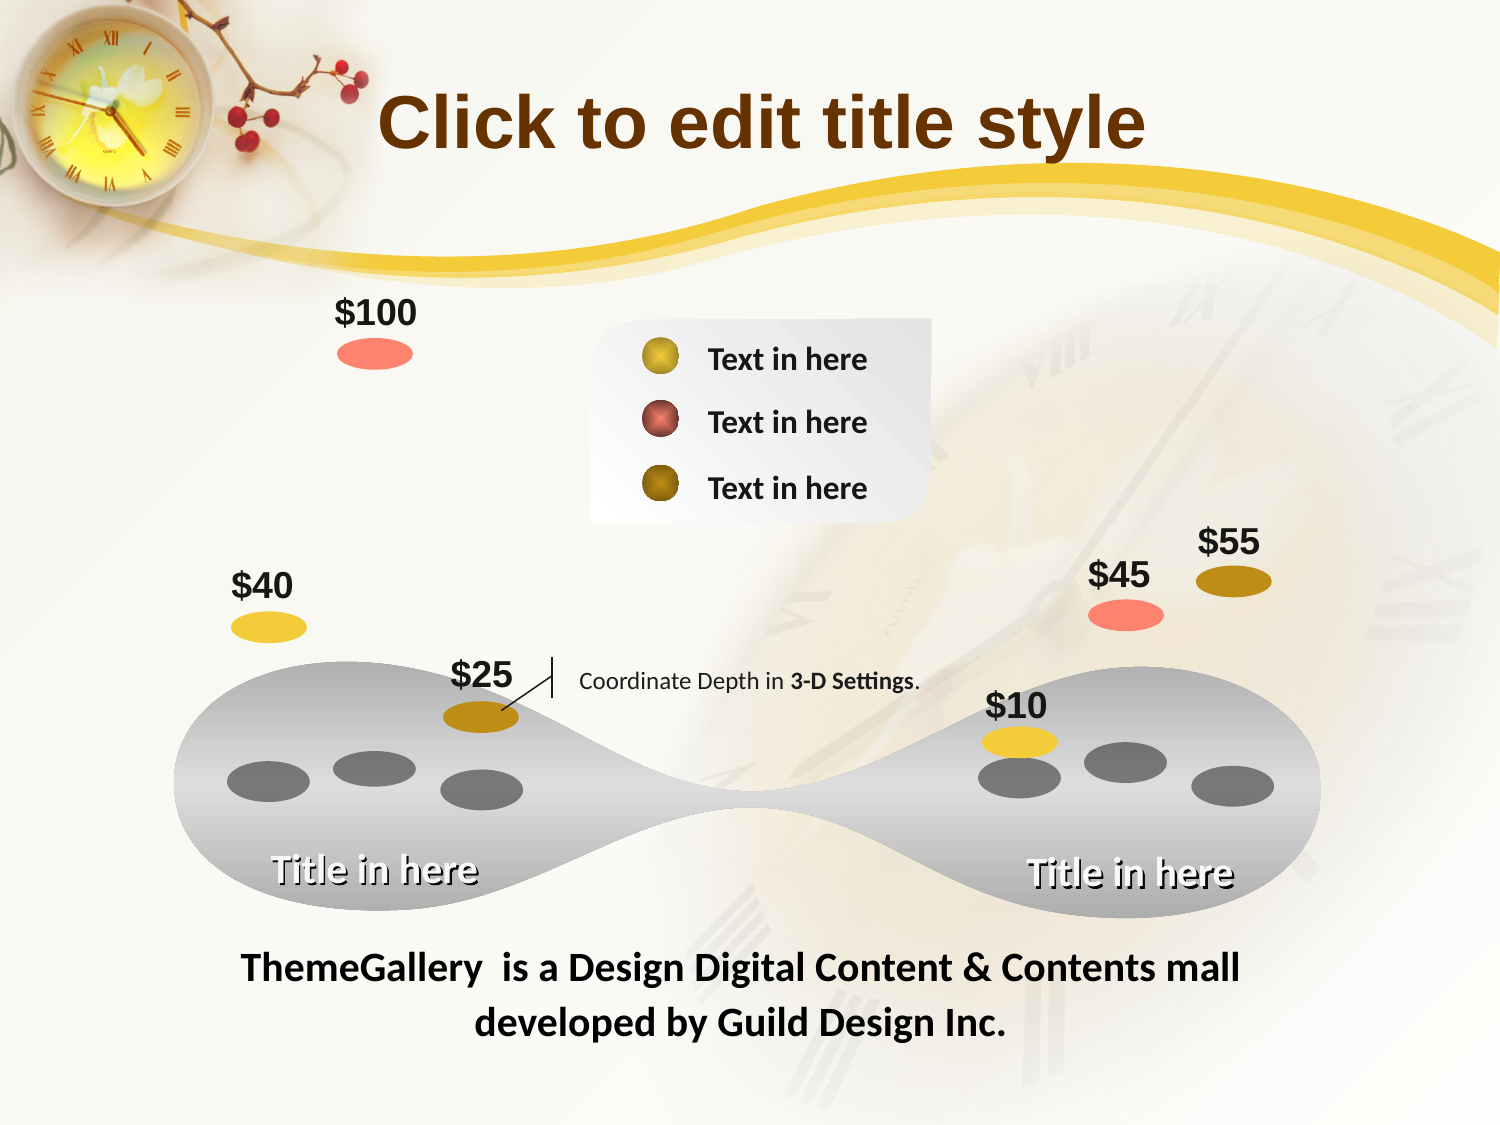

# Click to edit title style
$100

Text in here

Text in here

Text in here

$55
$45
$40

$25
Coordinate Depth in 3-D Settings.
$10

Title in here
Title in here
ThemeGallery  is a Design Digital Content & Contents mall developed by Guild Design Inc.